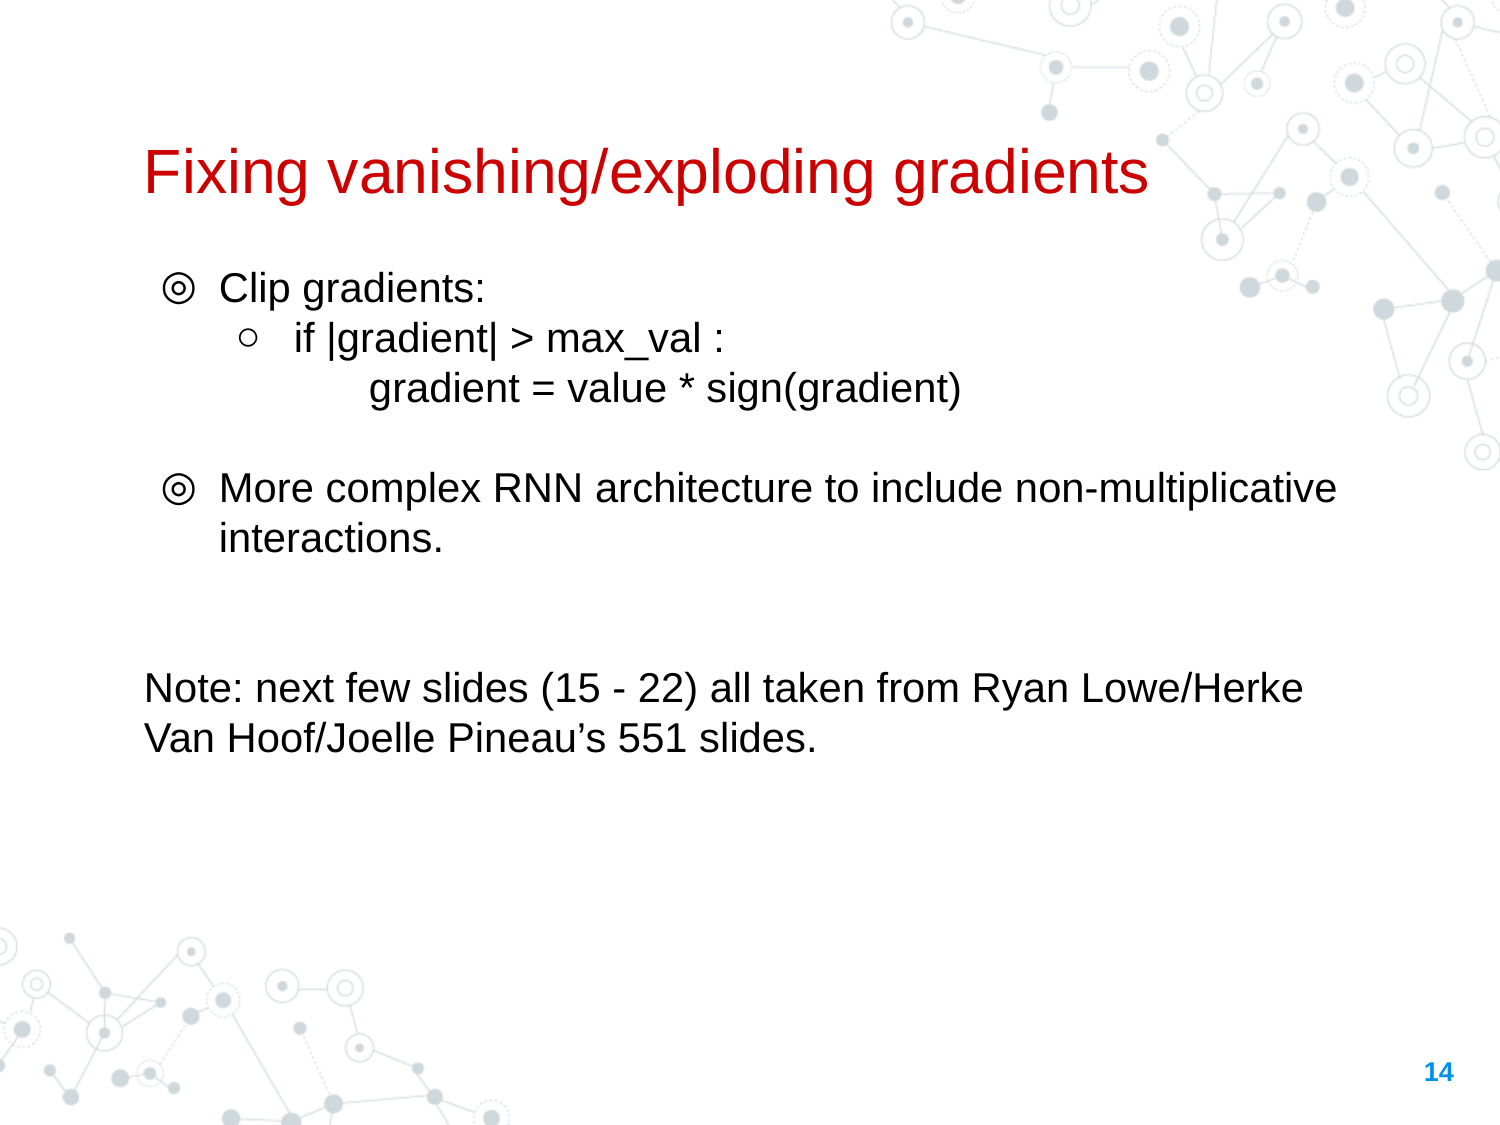

# Fixing vanishing/exploding gradients
Clip gradients:
if |gradient| > max_val :
gradient = value * sign(gradient)

More complex RNN architecture to include non-multiplicative interactions.

Note: next few slides (15 - 22) all taken from Ryan Lowe/Herke Van Hoof/Joelle Pineau’s 551 slides.

14